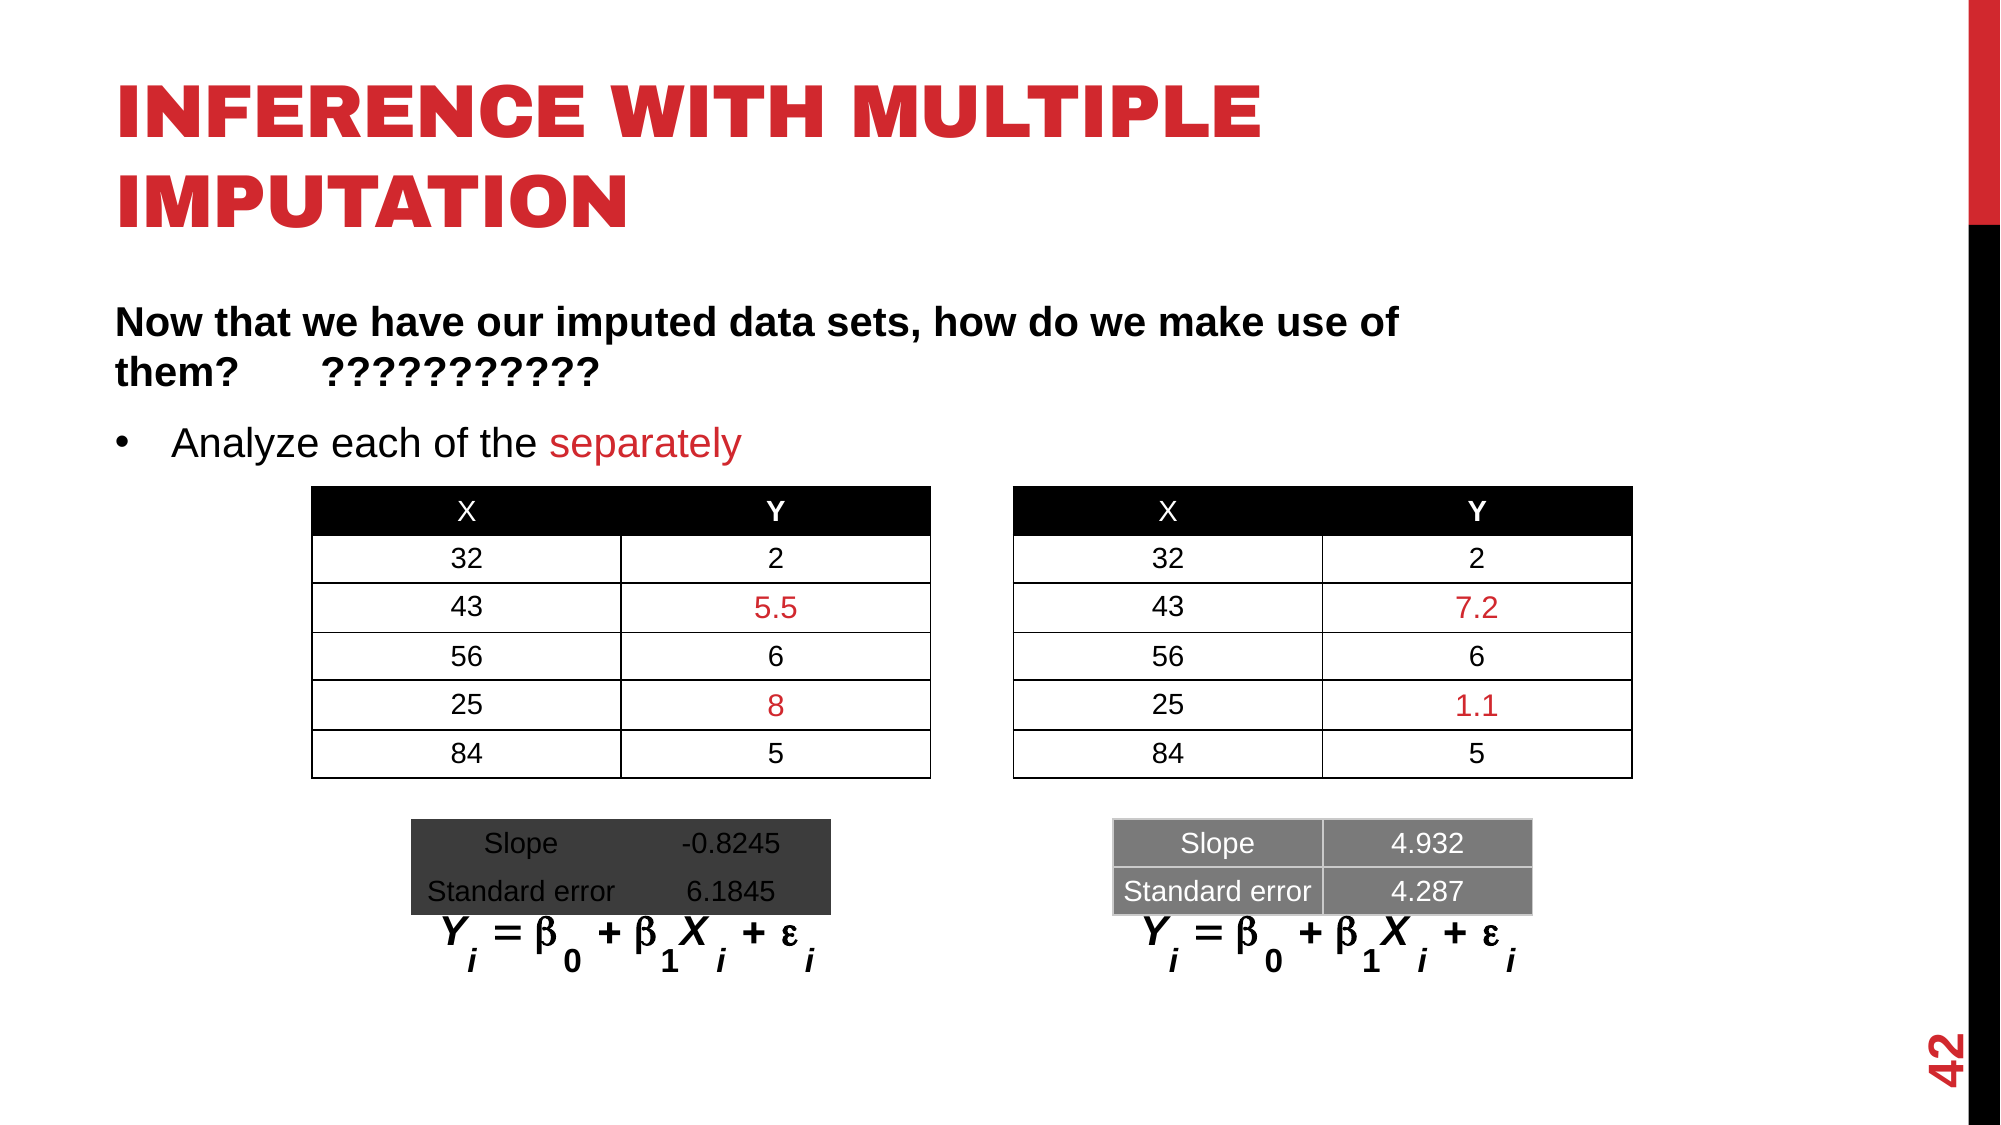

# Inference with Multiple Imputation
Now that we have our imputed data sets, how do we make use of them?       ???????????
Analyze each of the separately
| X | Y |
| --- | --- |
| 32 | 2 |
| 43 | 5.5 |
| 56 | 6 |
| 25 | 8 |
| 84 | 5 |
| X | Y |
| --- | --- |
| 32 | 2 |
| 43 | 7.2 |
| 56 | 6 |
| 25 | 1.1 |
| 84 | 5 |
| Slope | -0.8245 |
| --- | --- |
| Standard error | 6.1845 |
| Slope | 4.932 |
| --- | --- |
| Standard error | 4.287 |
Y
=
β
+
β
X
+
ε
i
0
1
i
i
Y
=
β
+
β
X
+
ε
i
0
1
i
i
42